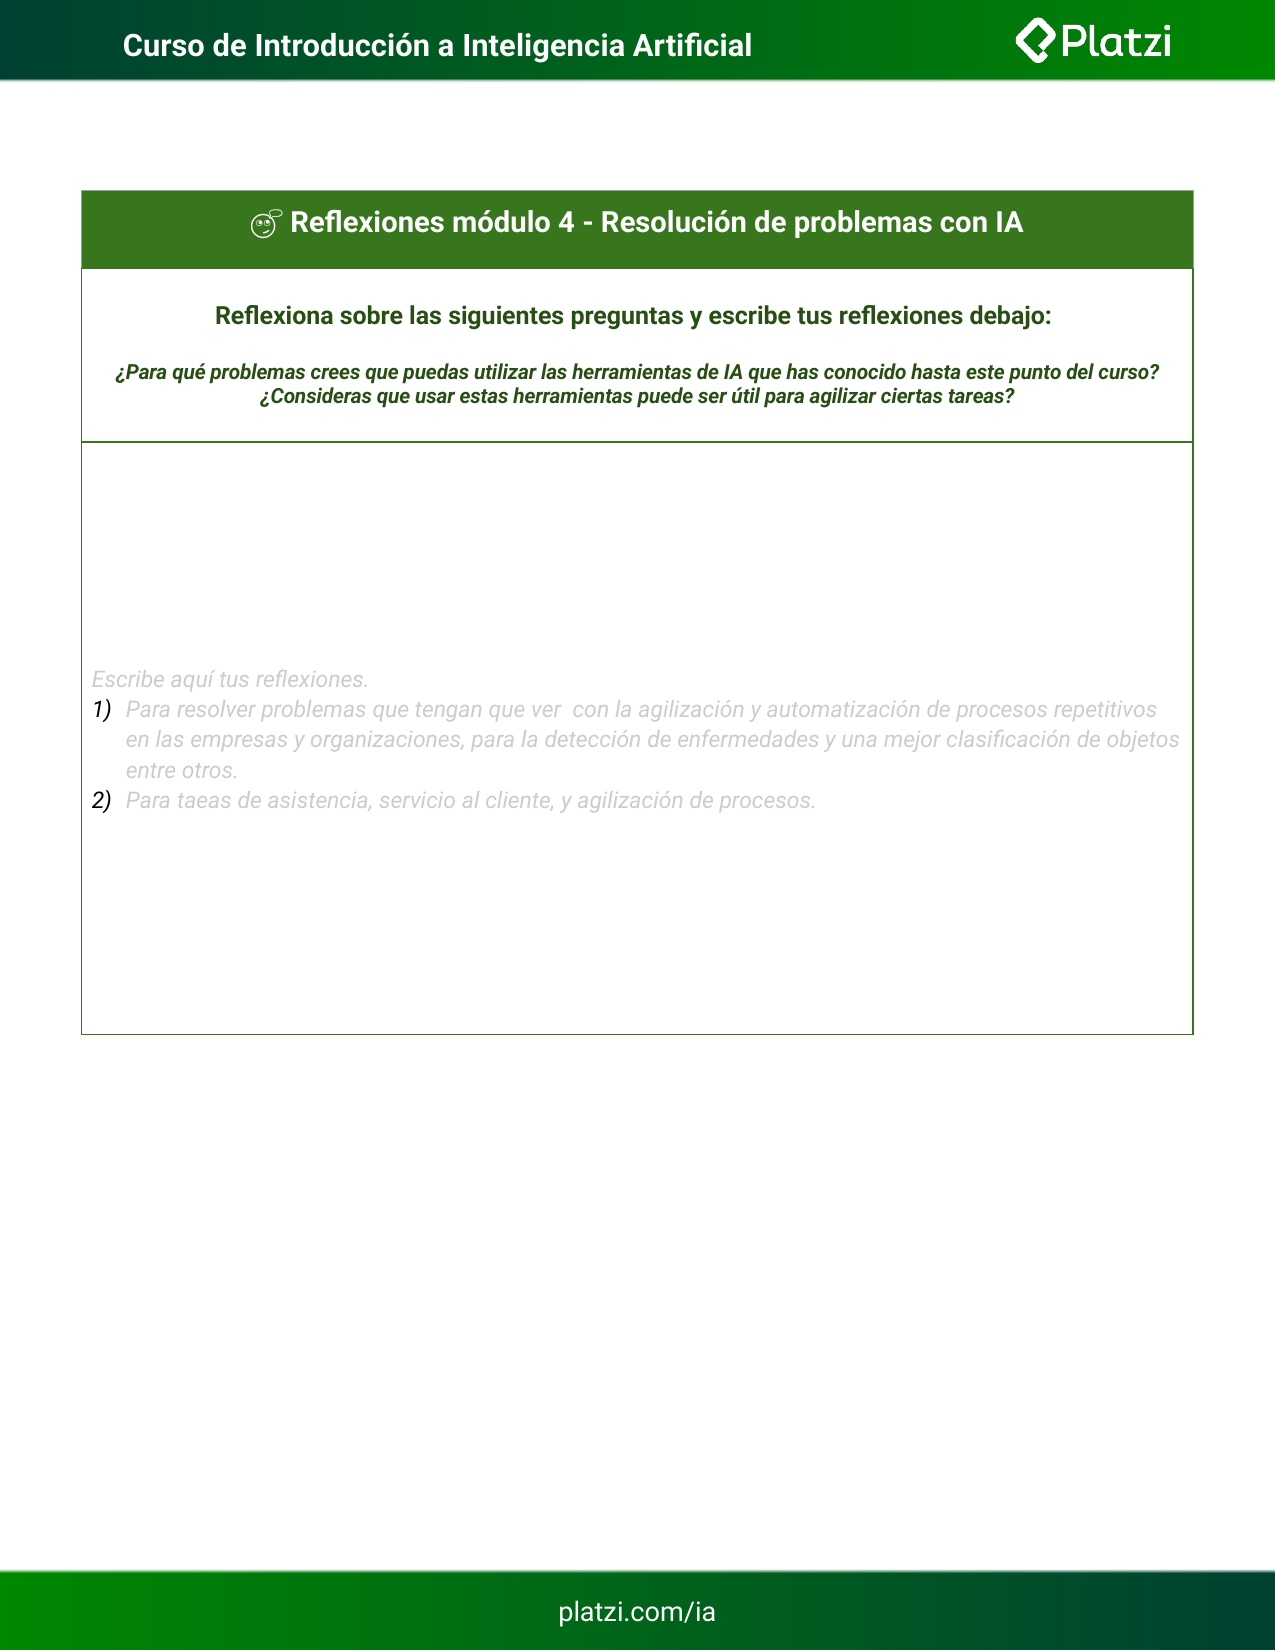

# Curso de Introducción a Inteligencia Artificial
| 🤔 Reflexiones módulo 4 - Resolución de problemas con IA |  |  |
| --- | --- | --- |
| Reflexiona sobre las siguientes preguntas y escribe tus reflexiones debajo: ¿Para qué problemas crees que puedas utilizar las herramientas de IA que has conocido hasta este punto del curso? ¿Consideras que usar estas herramientas puede ser útil para agilizar ciertas tareas? |  |  |
| Escribe aquí tus reflexiones. Para resolver problemas que tengan que ver con la agilización y automatización de procesos repetitivos en las empresas y organizaciones, para la detección de enfermedades y una mejor clasificación de objetos entre otros. Para taeas de asistencia, servicio al cliente, y agilización de procesos. |  |  |
|  |  |  |
platzi.com/ia